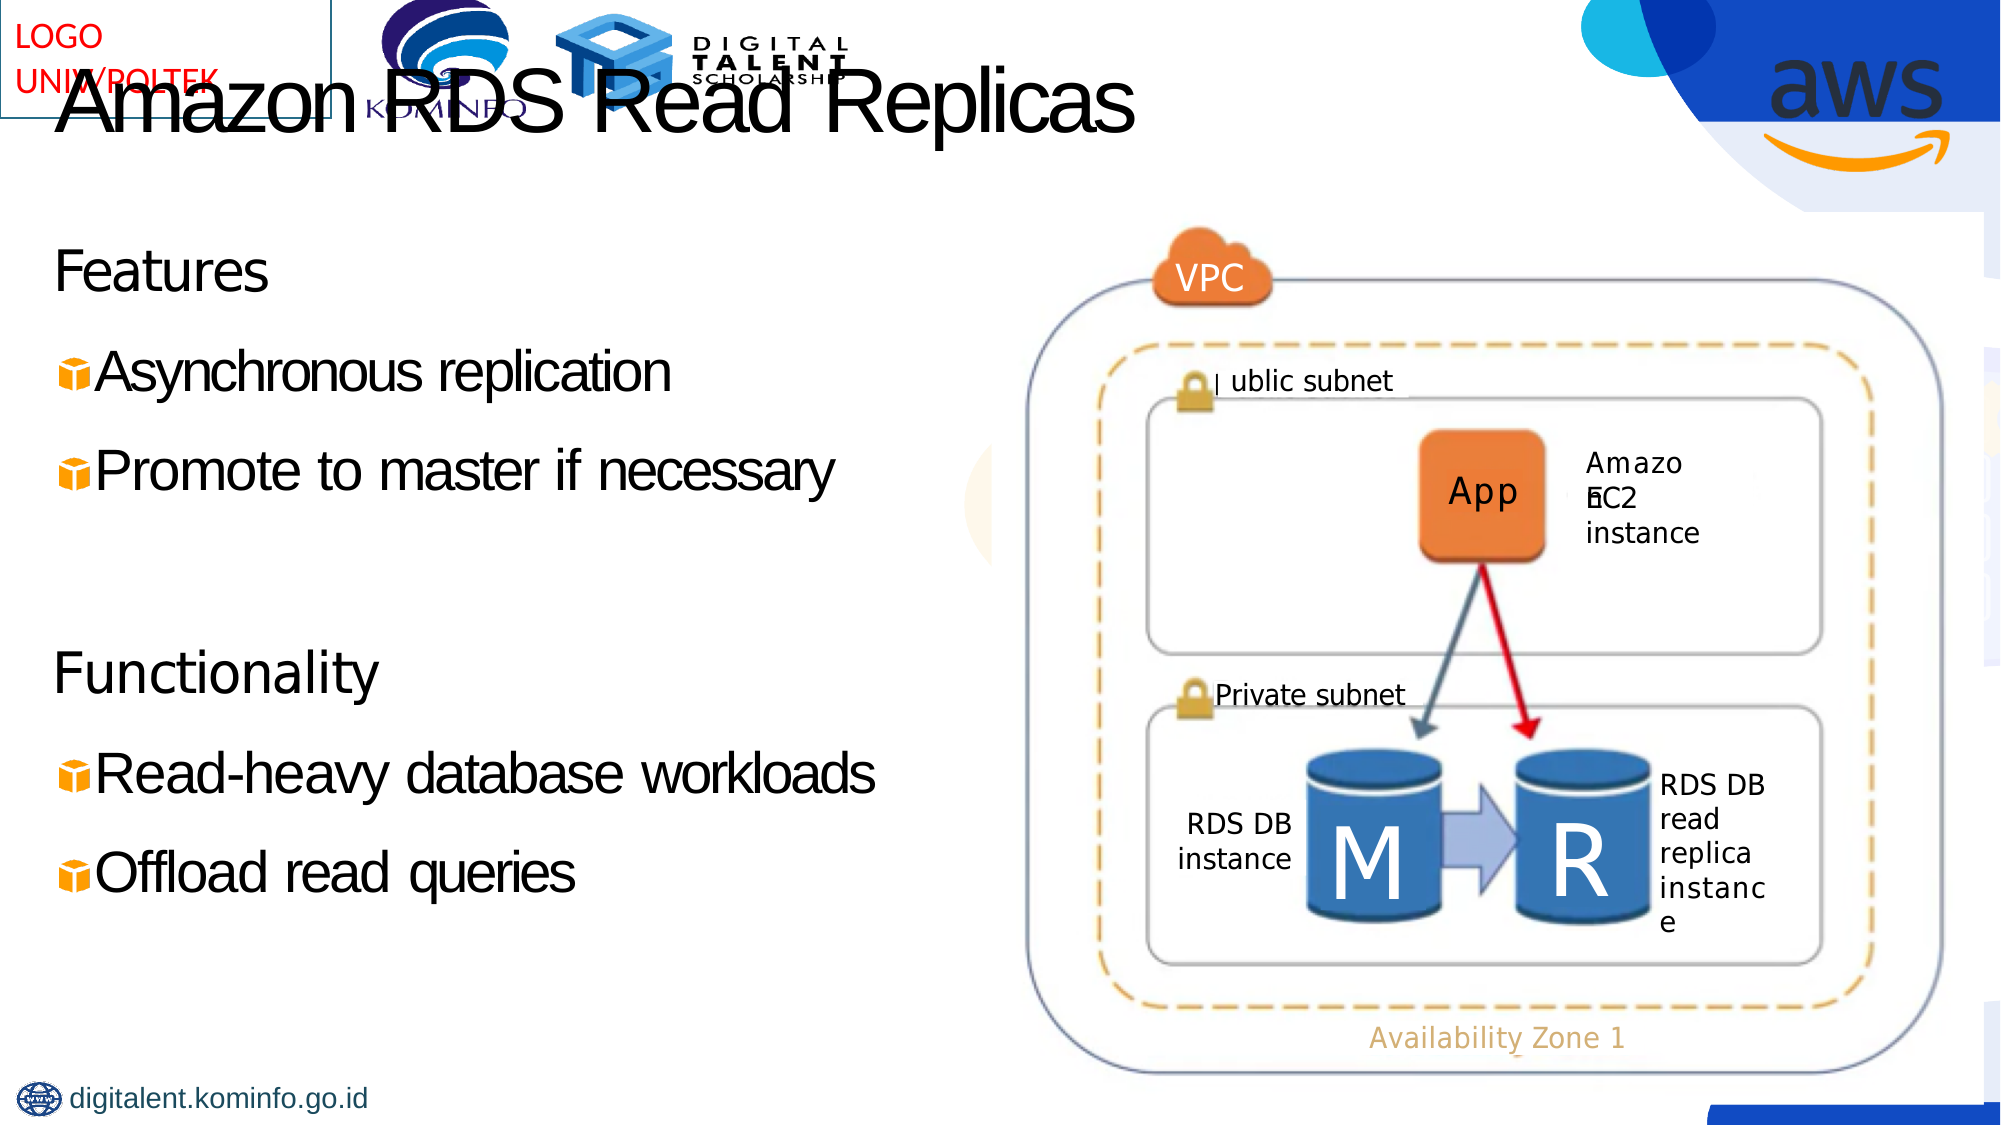

# Amazon RDS Read Replicas

Features
Asynchronous replication  Promote to master if necessary
VPC

P
ublic subnet
Amazon

App
EC2
instance
Functionality
Read-heavy database workloads  Offload read queries
Private subnet

RDS DB
read  replica  instance

R
M
RDS DB
instance

Availability Zone 1